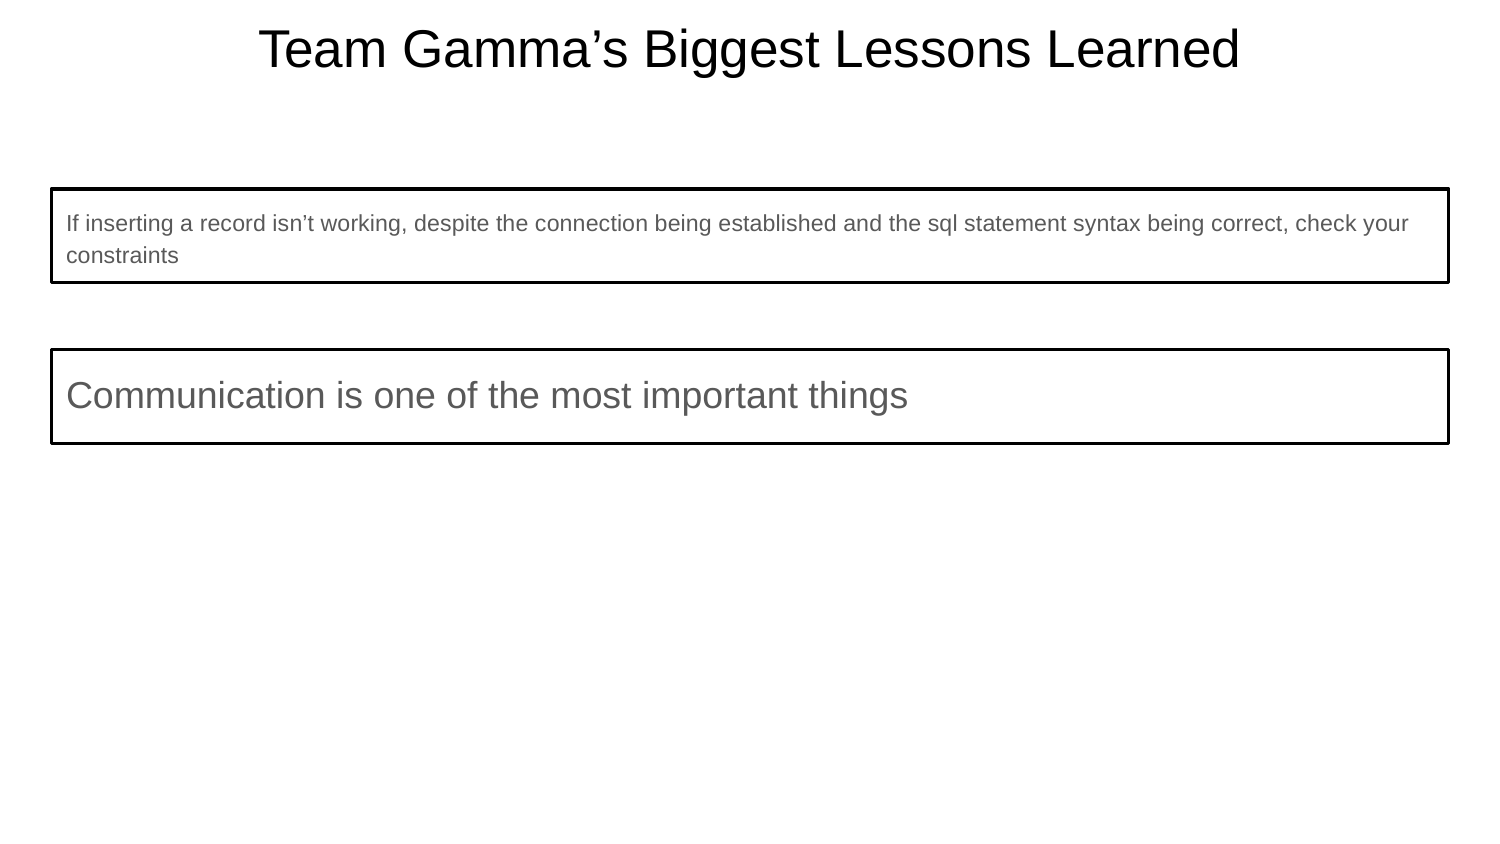

# Team Gamma’s Biggest Lessons Learned
If inserting a record isn’t working, despite the connection being established and the sql statement syntax being correct, check your constraints
Communication is one of the most important things